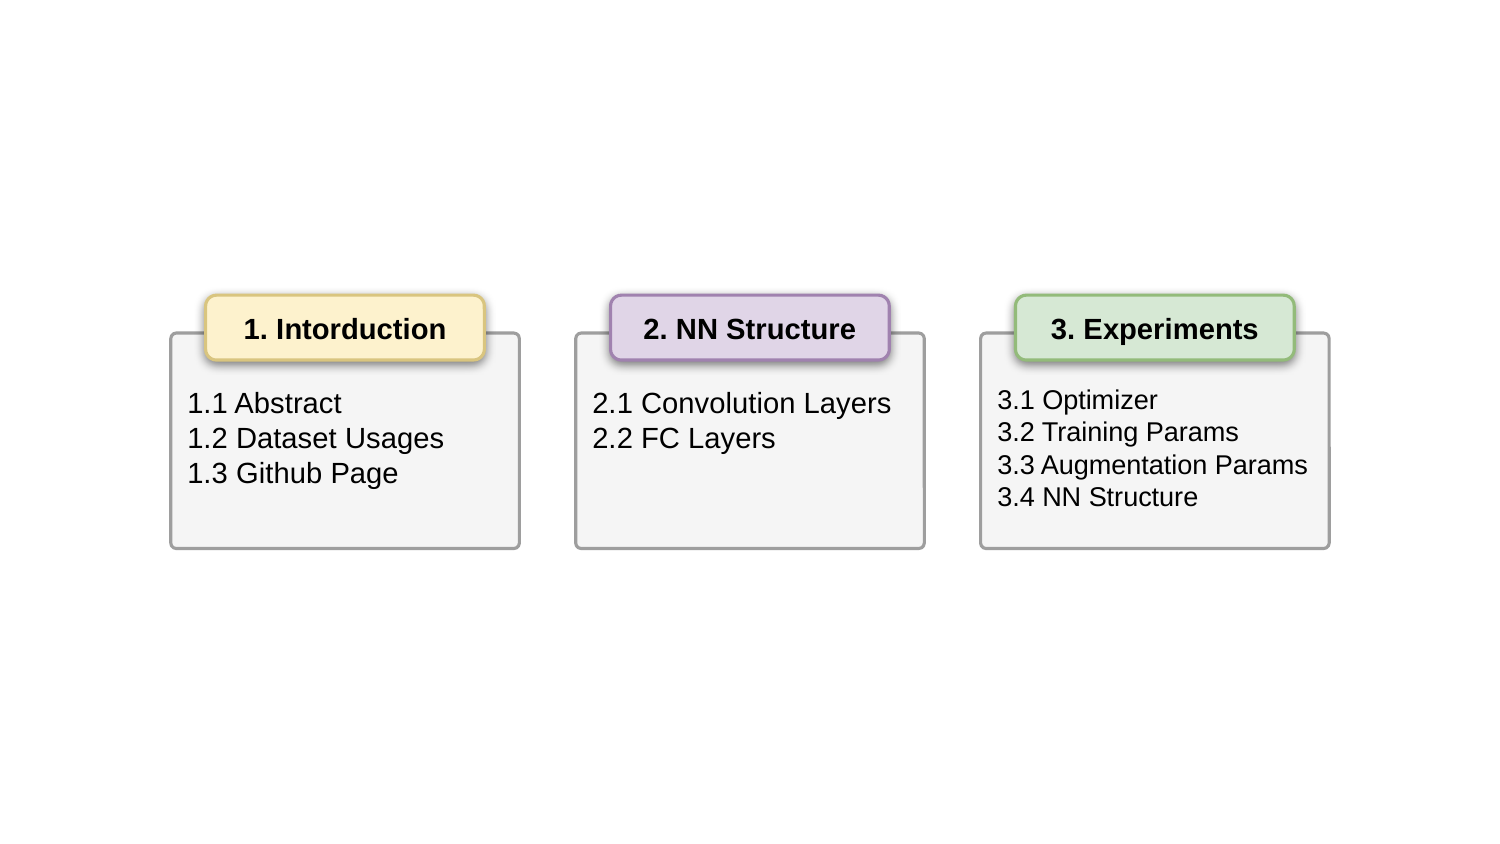

1. Intorduction

1.1 Abstract
1.2 Dataset Usages
1.3 Github Page
2. NN Structure

2.1 Convolution Layers
2.2 FC Layers
3. Experiments

3.1 Optimizer
3.2 Training Params
3.3 Augmentation Params
3.4 NN Structure